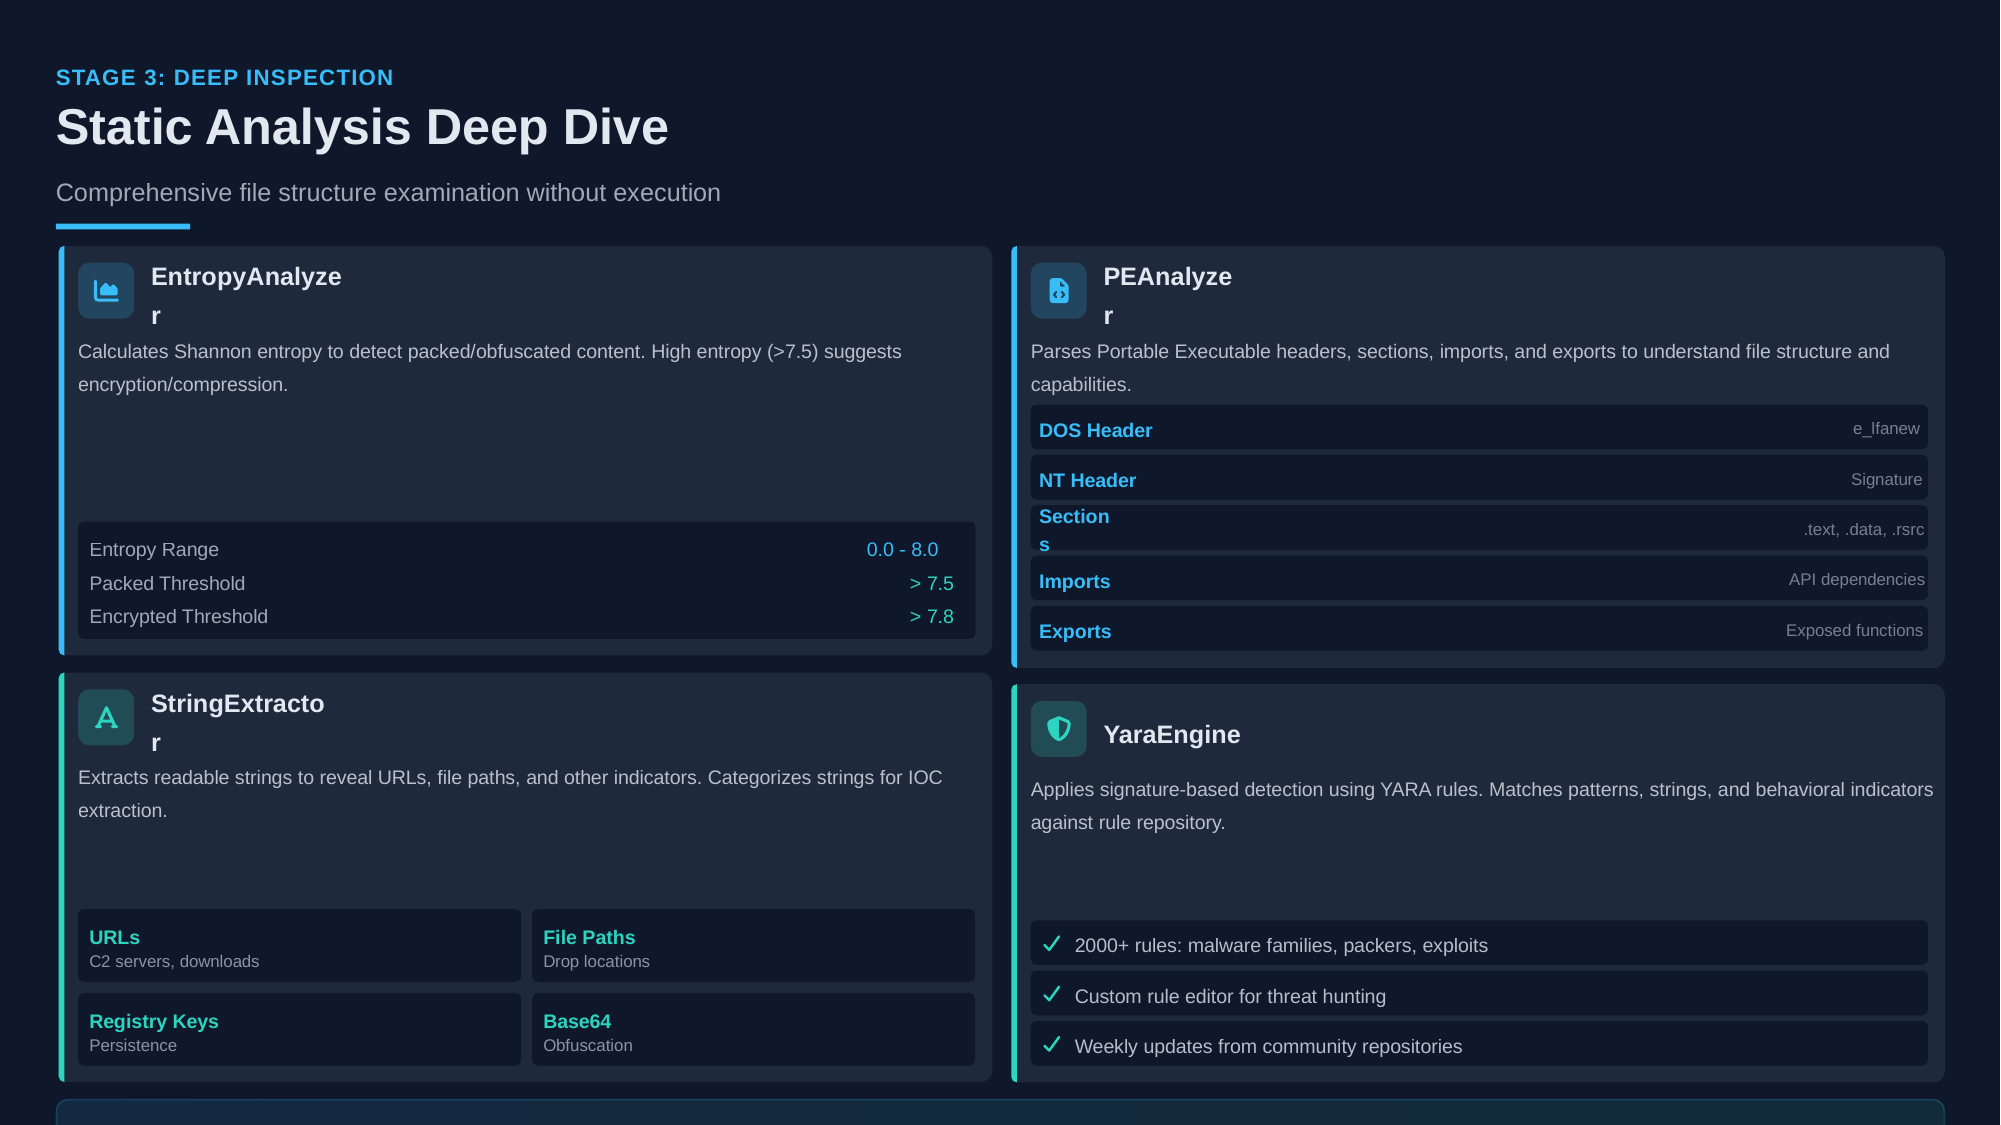

STAGE 3: DEEP INSPECTION
Static Analysis Deep Dive
Comprehensive file structure examination without execution

EntropyAnalyzer
PEAnalyzer

Calculates Shannon entropy to detect packed/obfuscated content. High entropy (>7.5) suggests encryption/compression.
Parses Portable Executable headers, sections, imports, and exports to understand file structure and capabilities.

DOS Header
e_lfanew

NT Header
Signature

Sections
.text, .data, .rsrc

Entropy Range
0.0 - 8.0

Imports
Packed Threshold
> 7.5
API dependencies
Encrypted Threshold
> 7.8

Exports
Exposed functions

StringExtractor

YaraEngine

Extracts readable strings to reveal URLs, file paths, and other indicators. Categorizes strings for IOC extraction.
Applies signature-based detection using YARA rules. Matches patterns, strings, and behavioral indicators against rule repository.

URLs
File Paths
2000+ rules: malware families, packers, exploits

C2 servers, downloads
Drop locations

Custom rule editor for threat hunting

Registry Keys
Base64

Weekly updates from community repositories
Persistence
Obfuscation

20-60%
1000+
2000+
<30s
95%
Progress Range
Strings Extracted
YARA Rules
Analysis Time
Accuracy